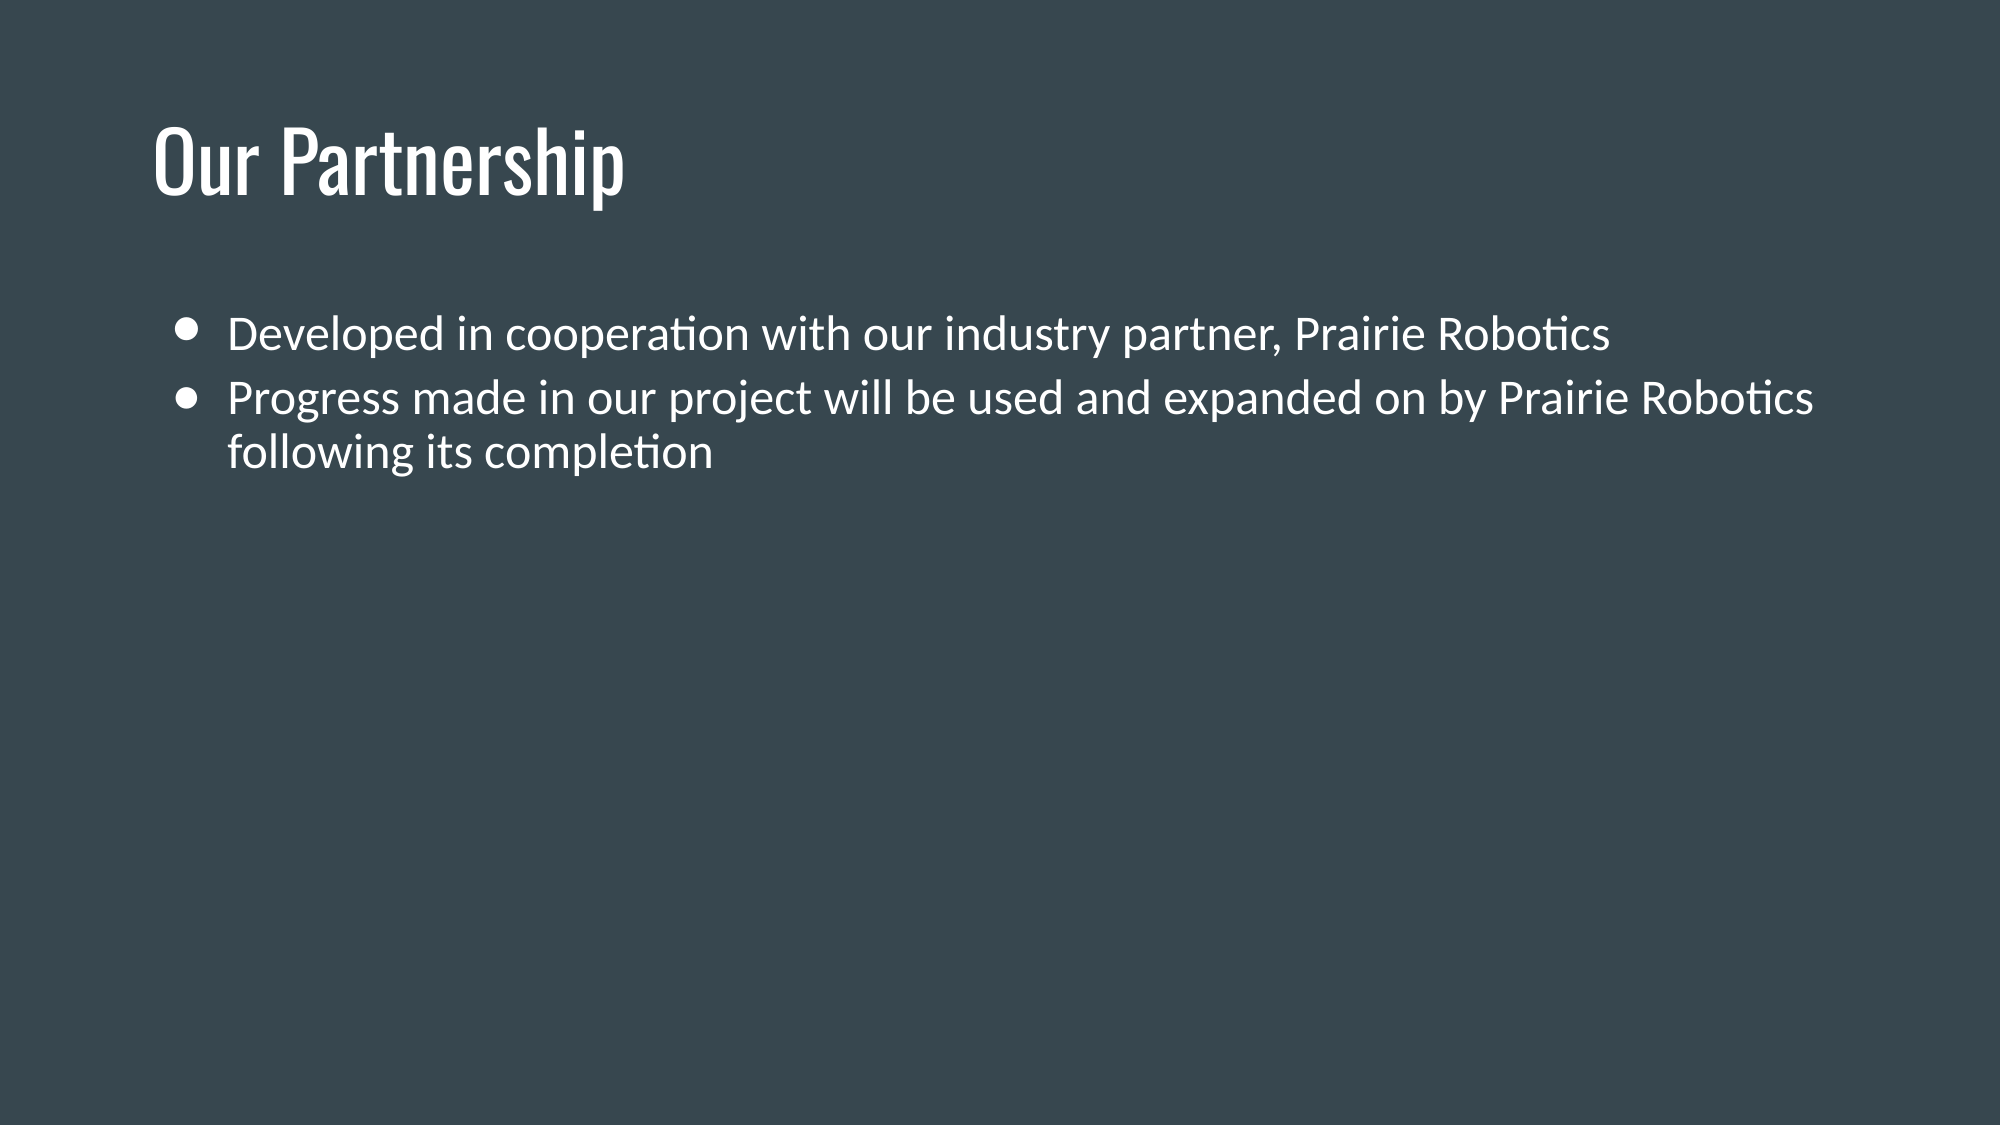

# Our Partnership
Developed in cooperation with our industry partner, Prairie Robotics
Progress made in our project will be used and expanded on by Prairie Robotics following its completion